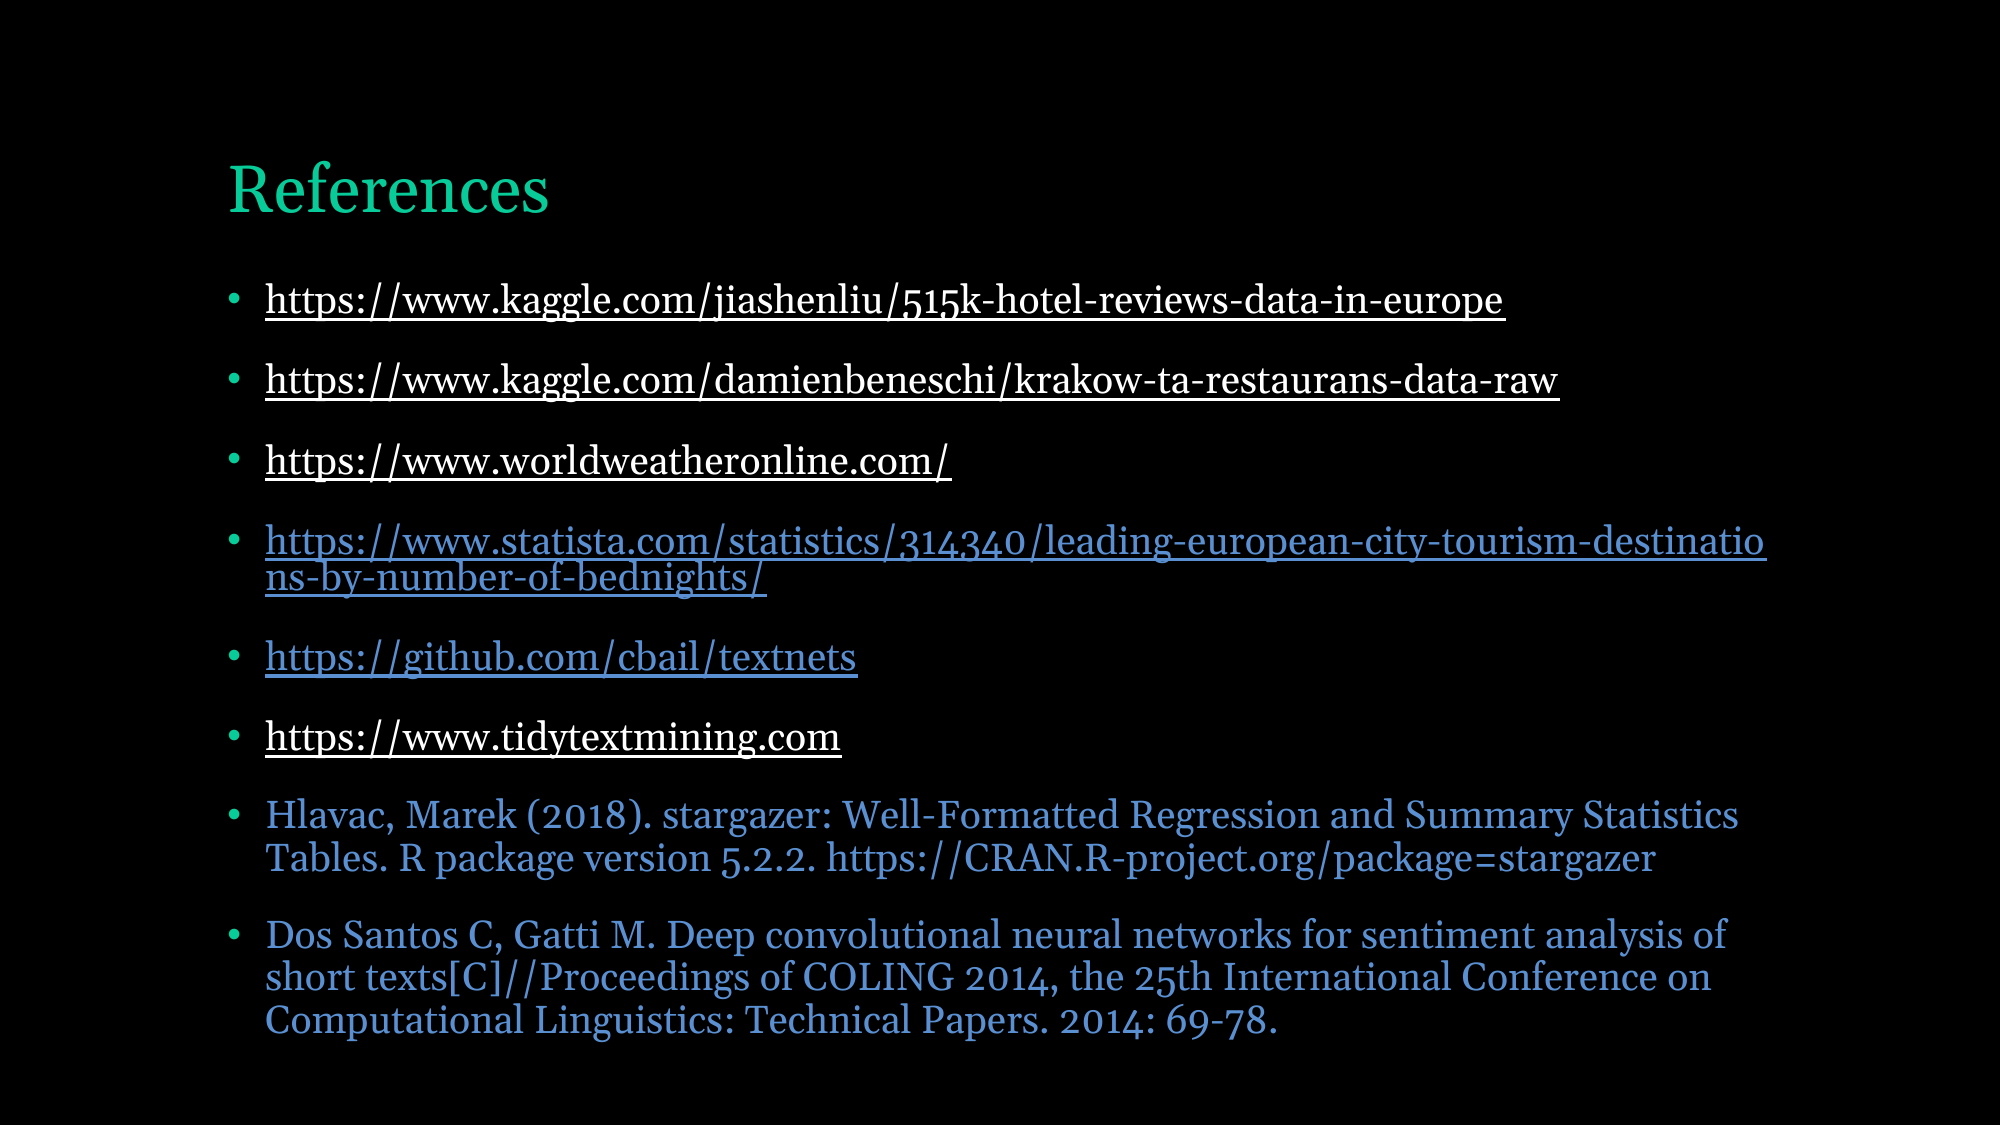

# References
https://www.kaggle.com/jiashenliu/515k-hotel-reviews-data-in-europe
https://www.kaggle.com/damienbeneschi/krakow-ta-restaurans-data-raw
https://www.worldweatheronline.com/
https://www.statista.com/statistics/314340/leading-european-city-tourism-destinations-by-number-of-bednights/
https://github.com/cbail/textnets
https://www.tidytextmining.com
Hlavac, Marek (2018). stargazer: Well-Formatted Regression and Summary Statistics Tables. R package version 5.2.2. https://CRAN.R-project.org/package=stargazer
Dos Santos C, Gatti M. Deep convolutional neural networks for sentiment analysis of short texts[C]//Proceedings of COLING 2014, the 25th International Conference on Computational Linguistics: Technical Papers. 2014: 69-78.